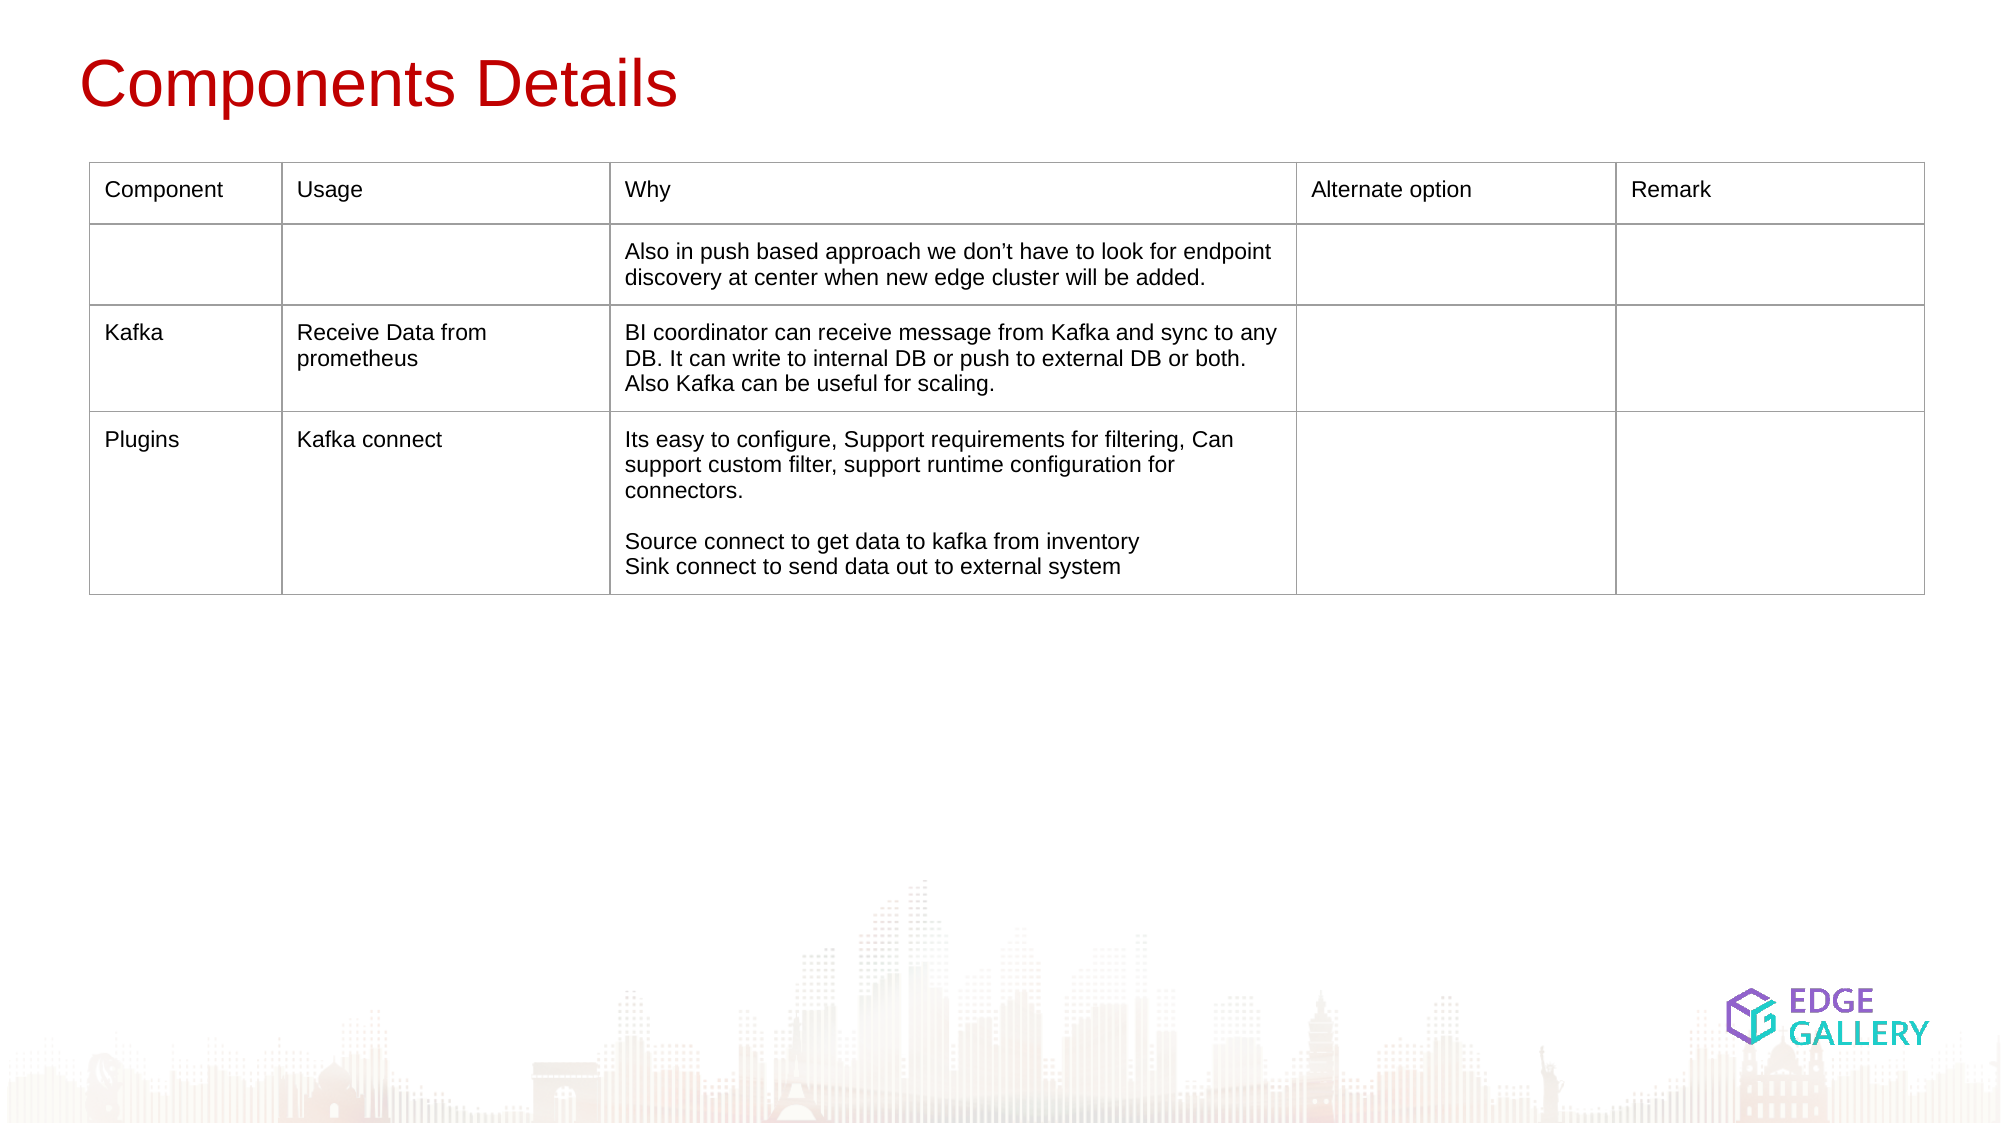

Components Details
| Component | Usage | Why | Alternate option | Remark |
| --- | --- | --- | --- | --- |
|  |  | Also in push based approach we don’t have to look for endpoint discovery at center when new edge cluster will be added. |  |  |
| Kafka | Receive Data from prometheus | BI coordinator can receive message from Kafka and sync to any DB. It can write to internal DB or push to external DB or both. Also Kafka can be useful for scaling. |  |  |
| Plugins | Kafka connect | Its easy to configure, Support requirements for filtering, Can support custom filter, support runtime configuration for connectors. Source connect to get data to kafka from inventory Sink connect to send data out to external system |  |  |